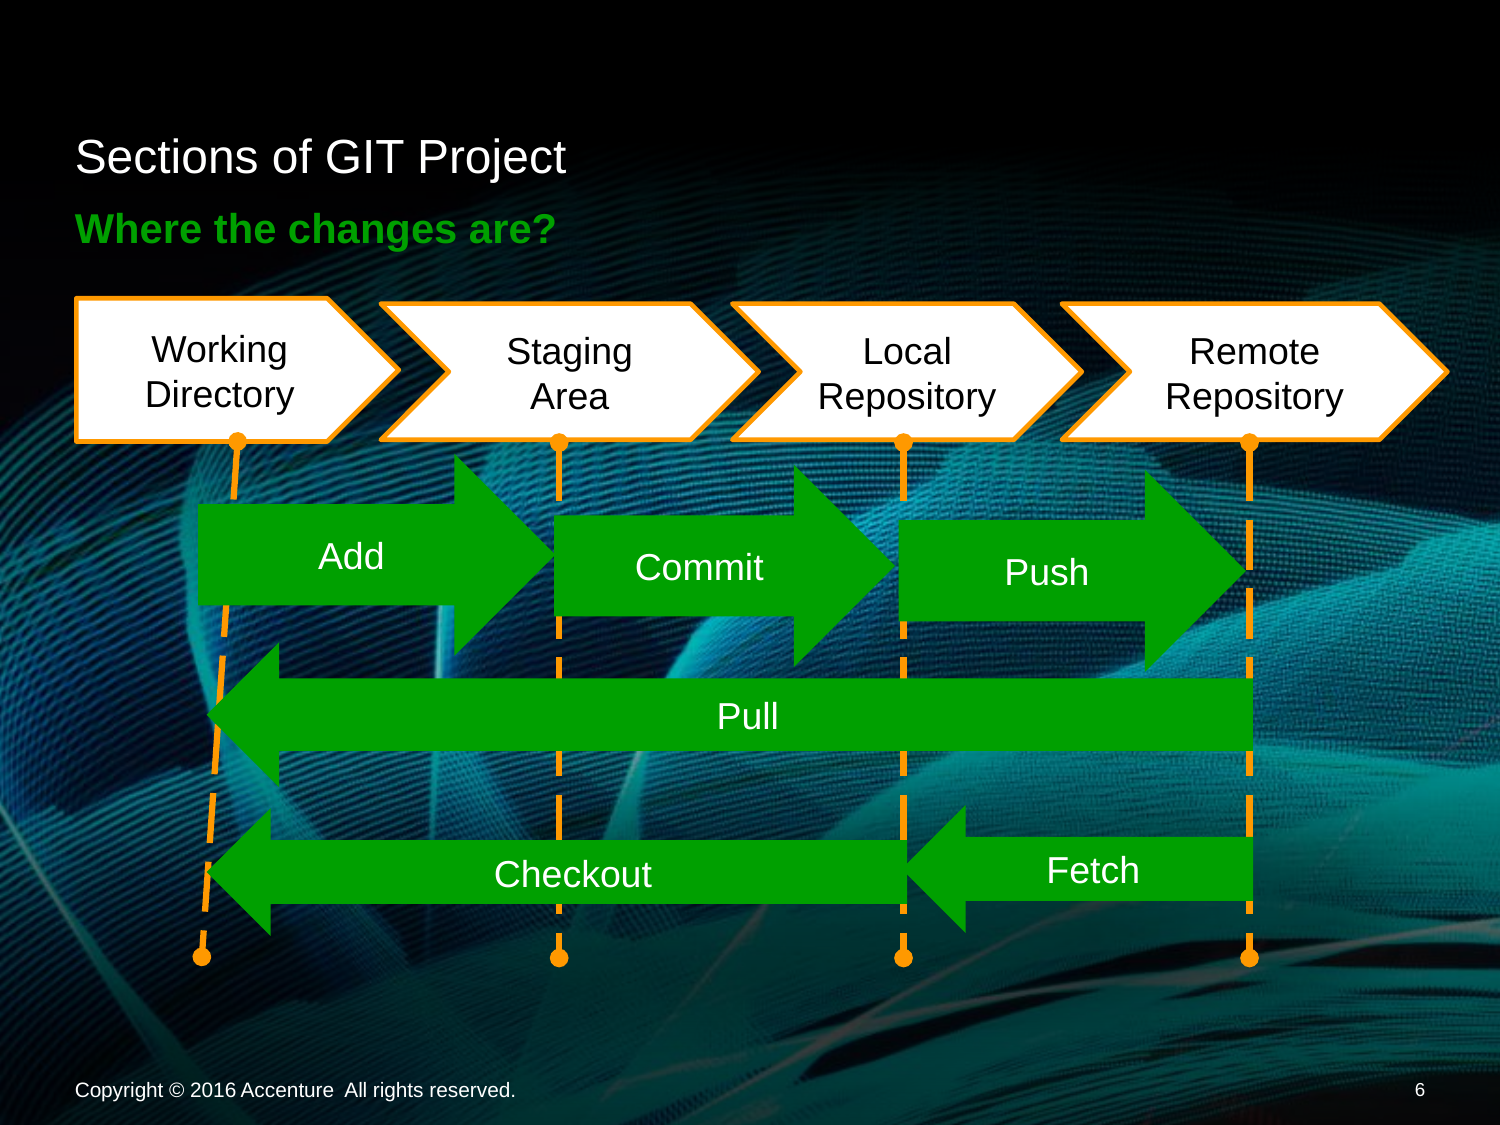

# Sections of GIT Project
Where the changes are?

Working Directory
Local Repository
Staging Area
Remote Repository
Add

Commit
Push
Pull
Fetch
Checkout
Copyright © 2016 Accenture  All rights reserved.
6